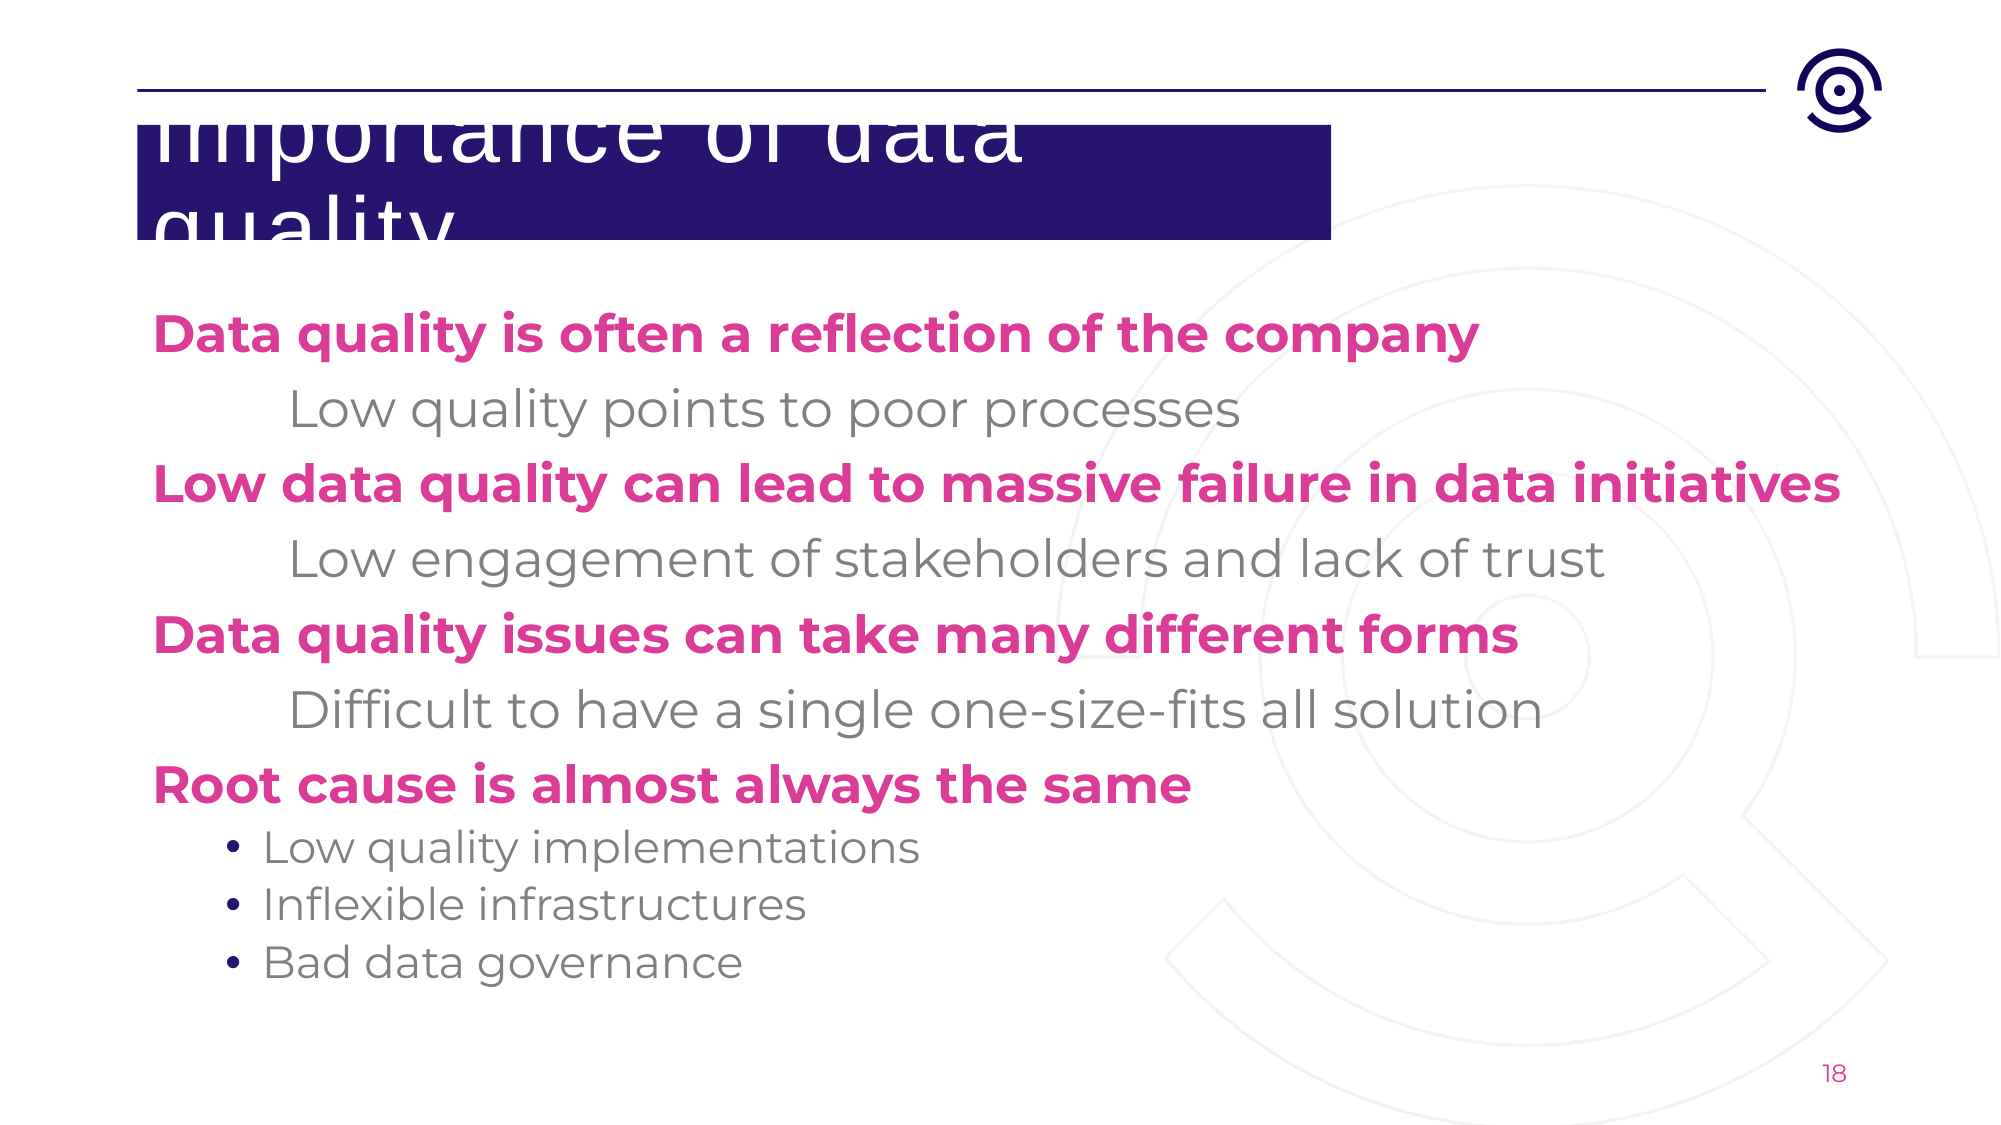

# Importance of data quality
Data quality is often a reflection of the company
	Low quality points to poor processes
Low data quality can lead to massive failure in data initiatives
	Low engagement of stakeholders and lack of trust
Data quality issues can take many different forms
	Difficult to have a single one-size-fits all solution
Root cause is almost always the same
Low quality implementations
Inflexible infrastructures
Bad data governance

18